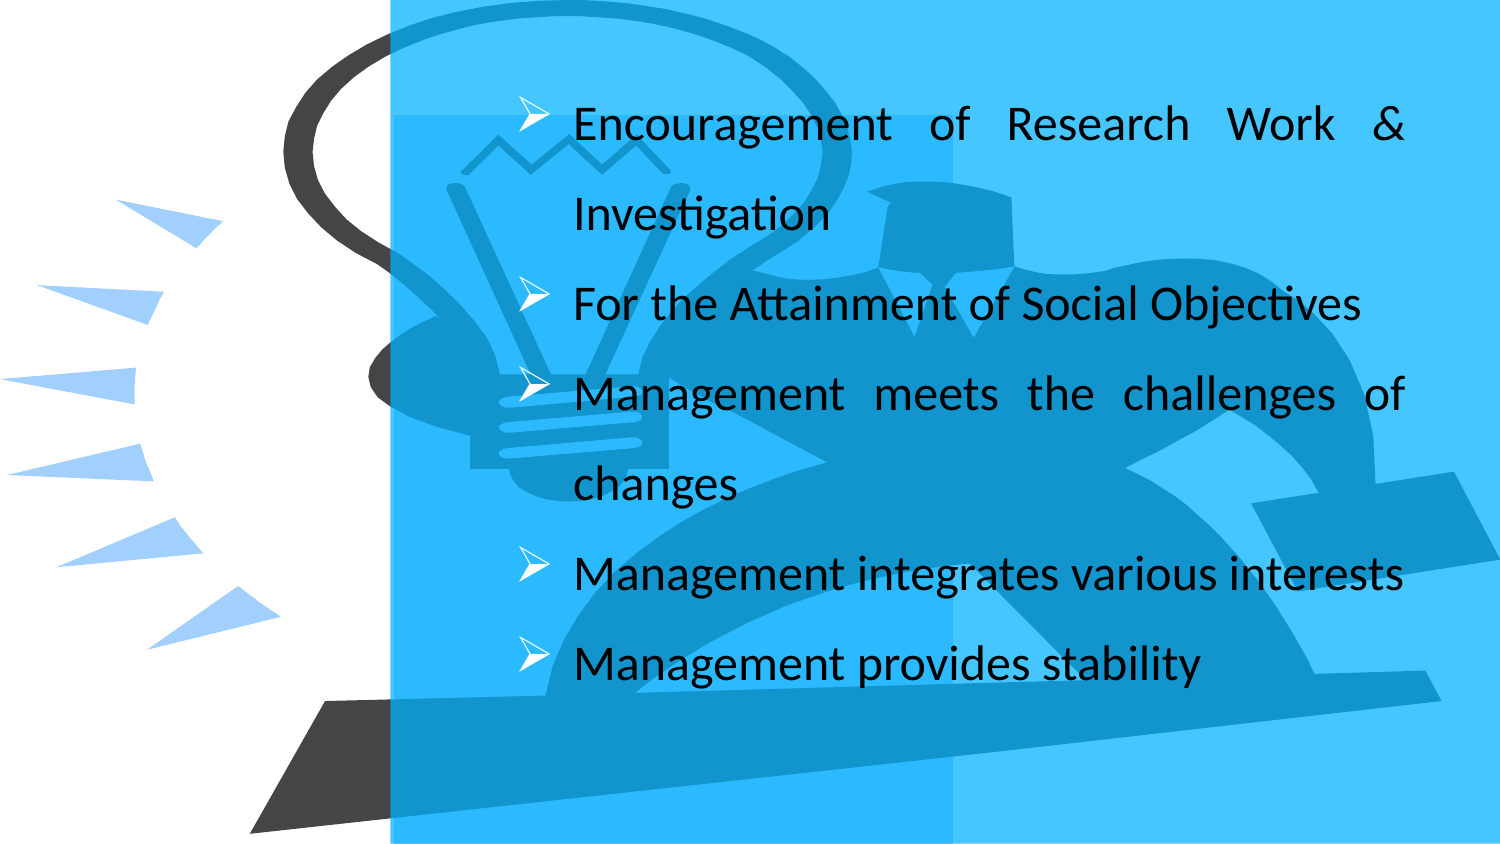

Encouragement of Research Work & Investigation
For the Attainment of Social Objectives
Management meets the challenges of changes
Management integrates various interests
Management provides stability